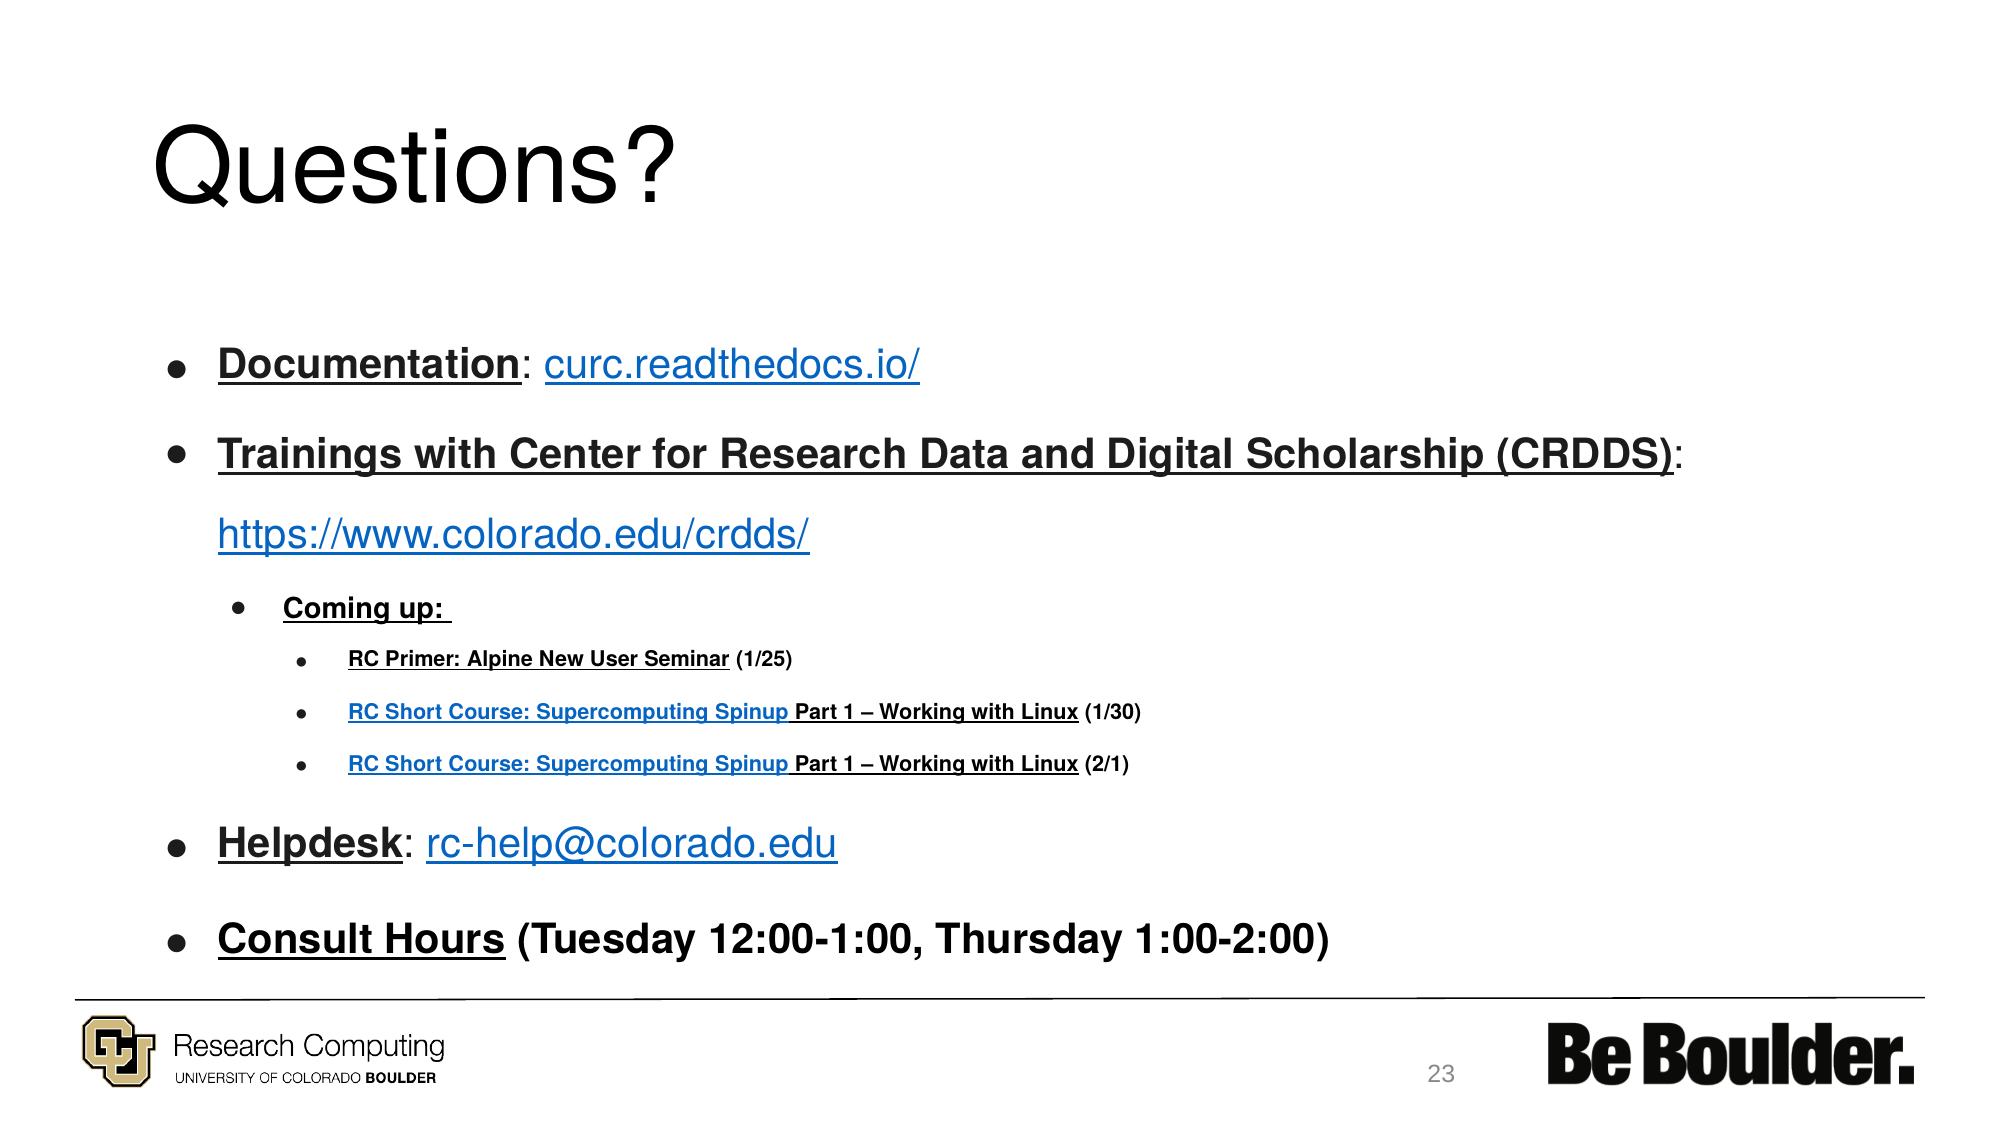

# Questions?
Documentation: curc.readthedocs.io/
Trainings with Center for Research Data and Digital Scholarship (CRDDS): https://www.colorado.edu/crdds/
Coming up:
RC Primer: Alpine New User Seminar (1/25)
RC Short Course: Supercomputing Spinup Part 1 – Working with Linux (1/30)
RC Short Course: Supercomputing Spinup Part 1 – Working with Linux (2/1)
Helpdesk: rc-help@colorado.edu
Consult Hours (Tuesday 12:00-1:00, Thursday 1:00-2:00)
23